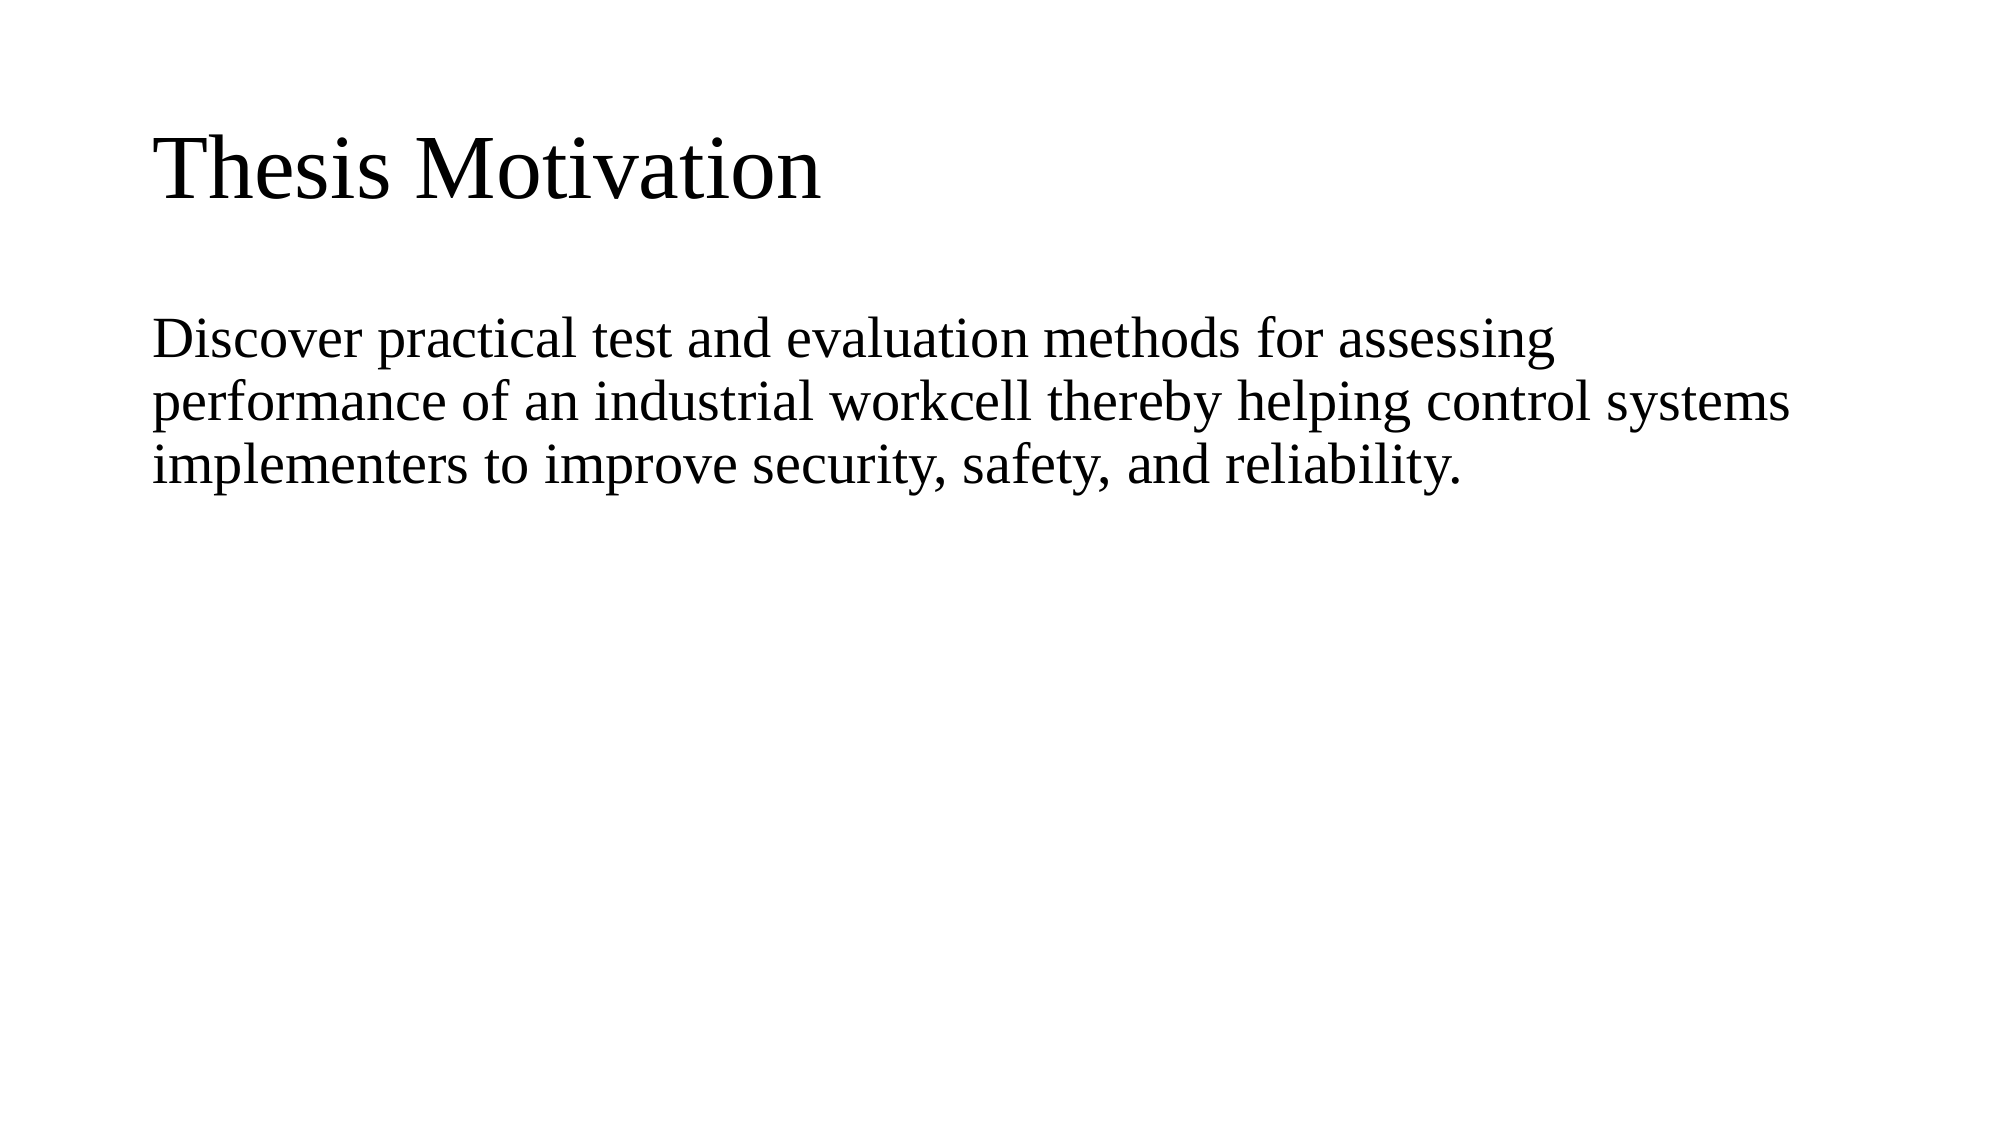

# Thesis Motivation
Discover practical test and evaluation methods for assessing performance of an industrial workcell thereby helping control systems implementers to improve security, safety, and reliability.